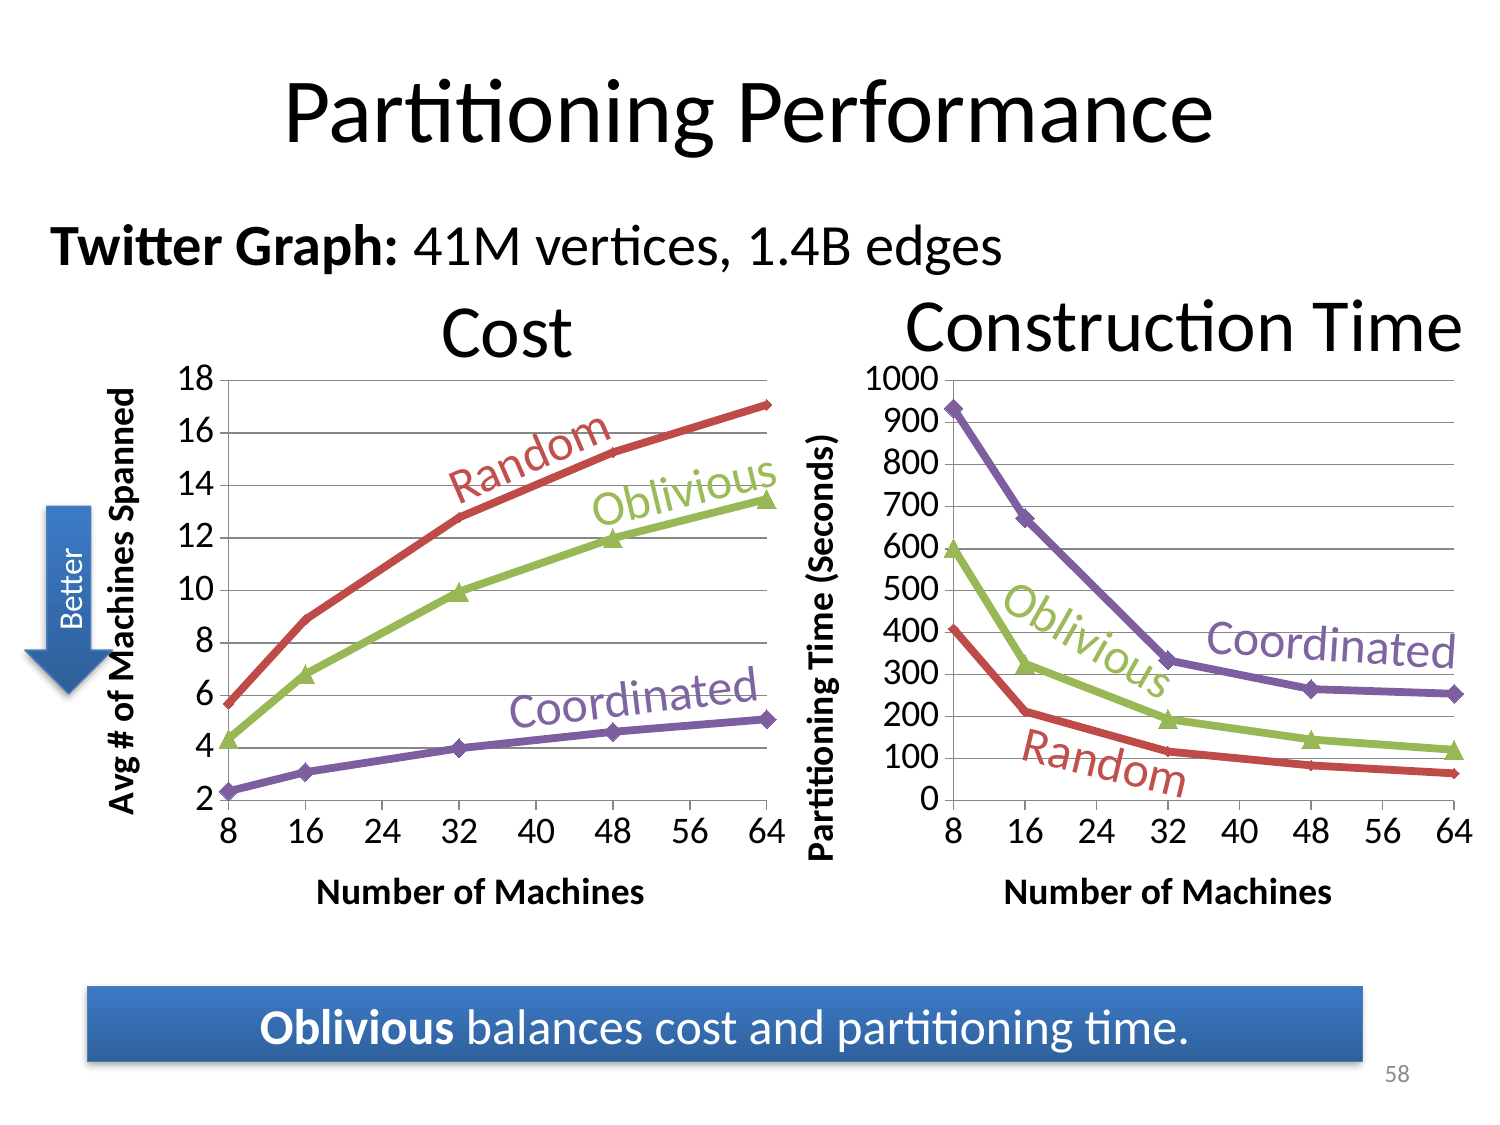

# Partitioning Performance
Twitter Graph: 41M vertices, 1.4B edges
Construction Time
Cost

### Chart

| Category | Random | Oblivious | Coordinated |
|---|---|---|---|

### Chart

| Category | Random | Oblivious | Coordinated |
|---|---|---|---|
Random
Oblivious
Better
Oblivious
Coordinated
Coordinated
Random
Oblivious balances cost and partitioning time.
58